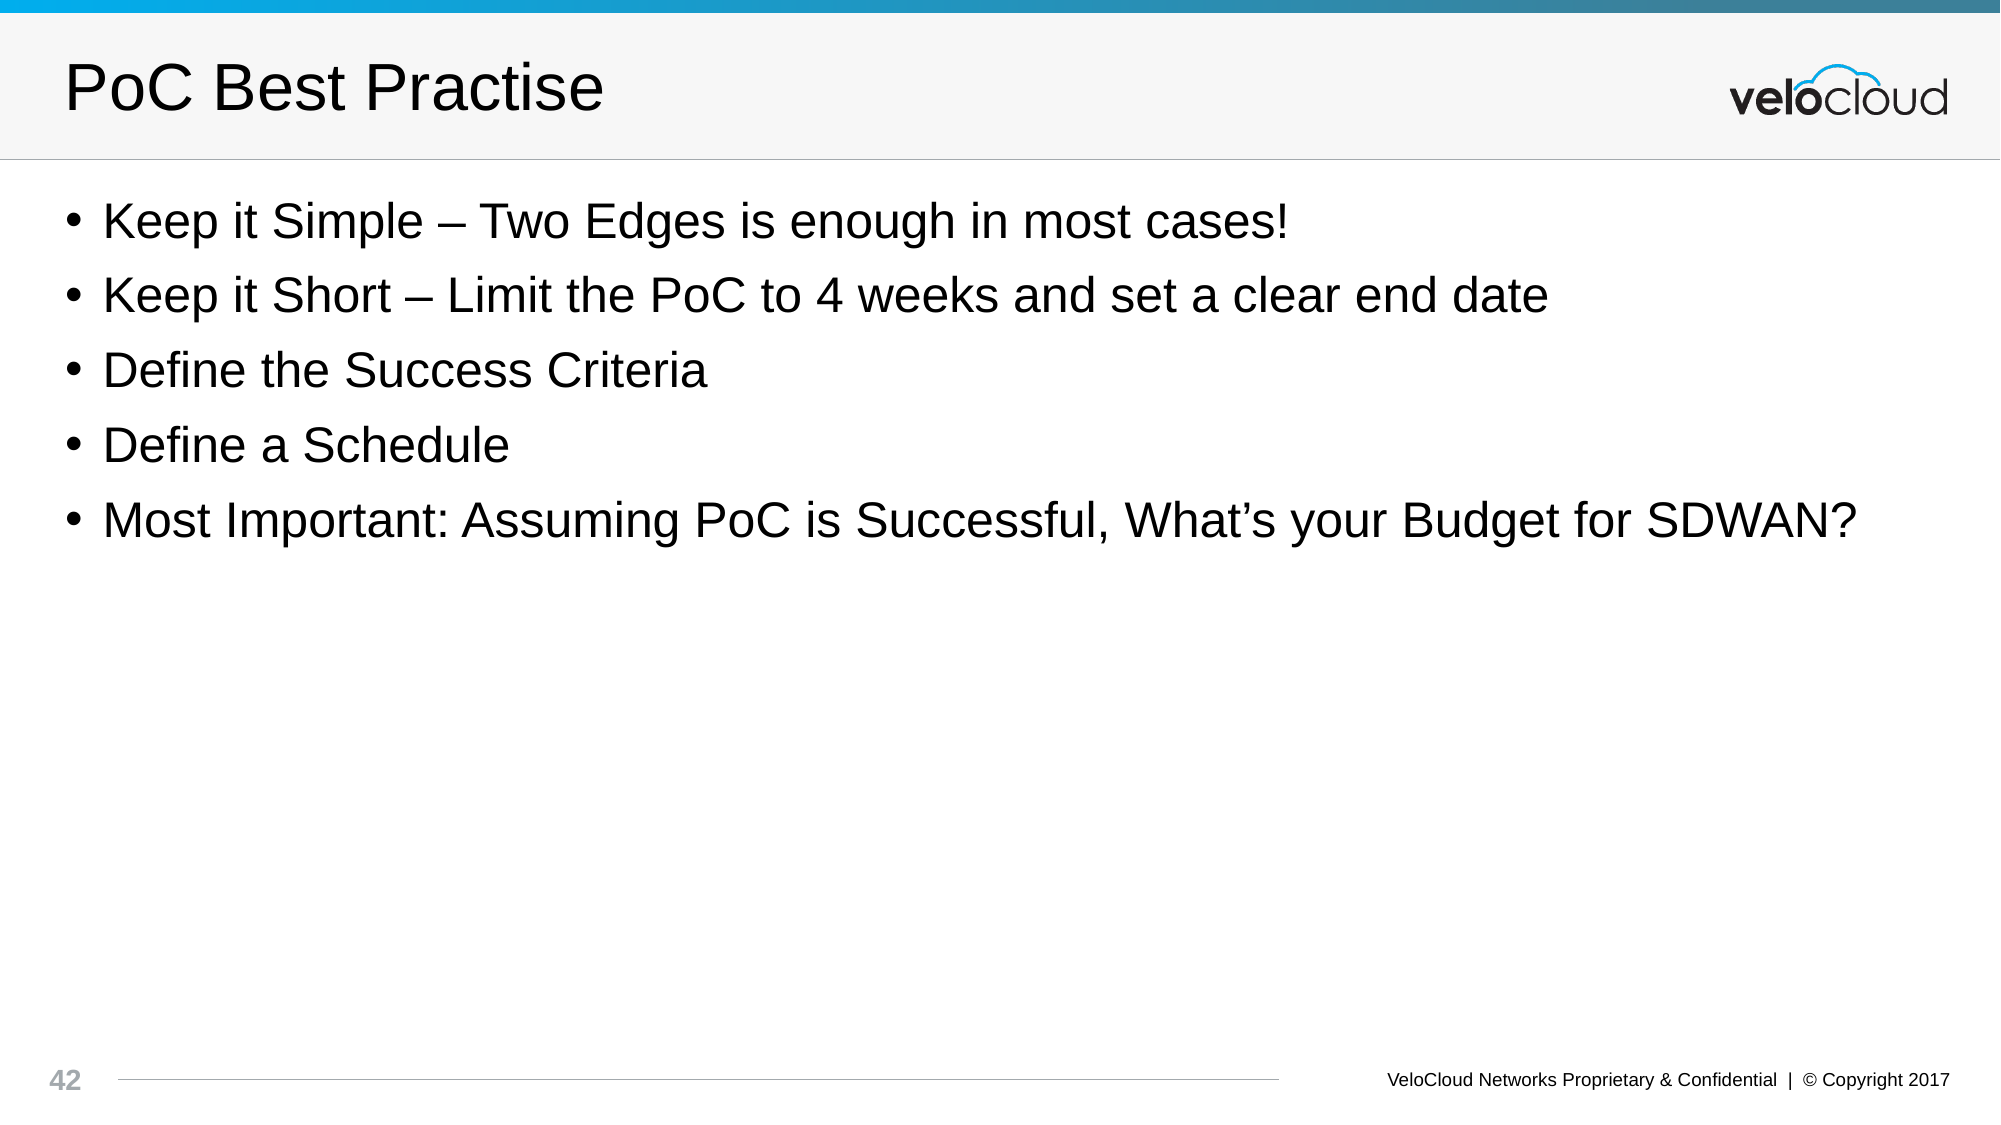

# PoC Best Practise
Keep it Simple – Two Edges is enough in most cases!
Keep it Short – Limit the PoC to 4 weeks and set a clear end date
Define the Success Criteria
Define a Schedule
Most Important: Assuming PoC is Successful, What’s your Budget for SDWAN?